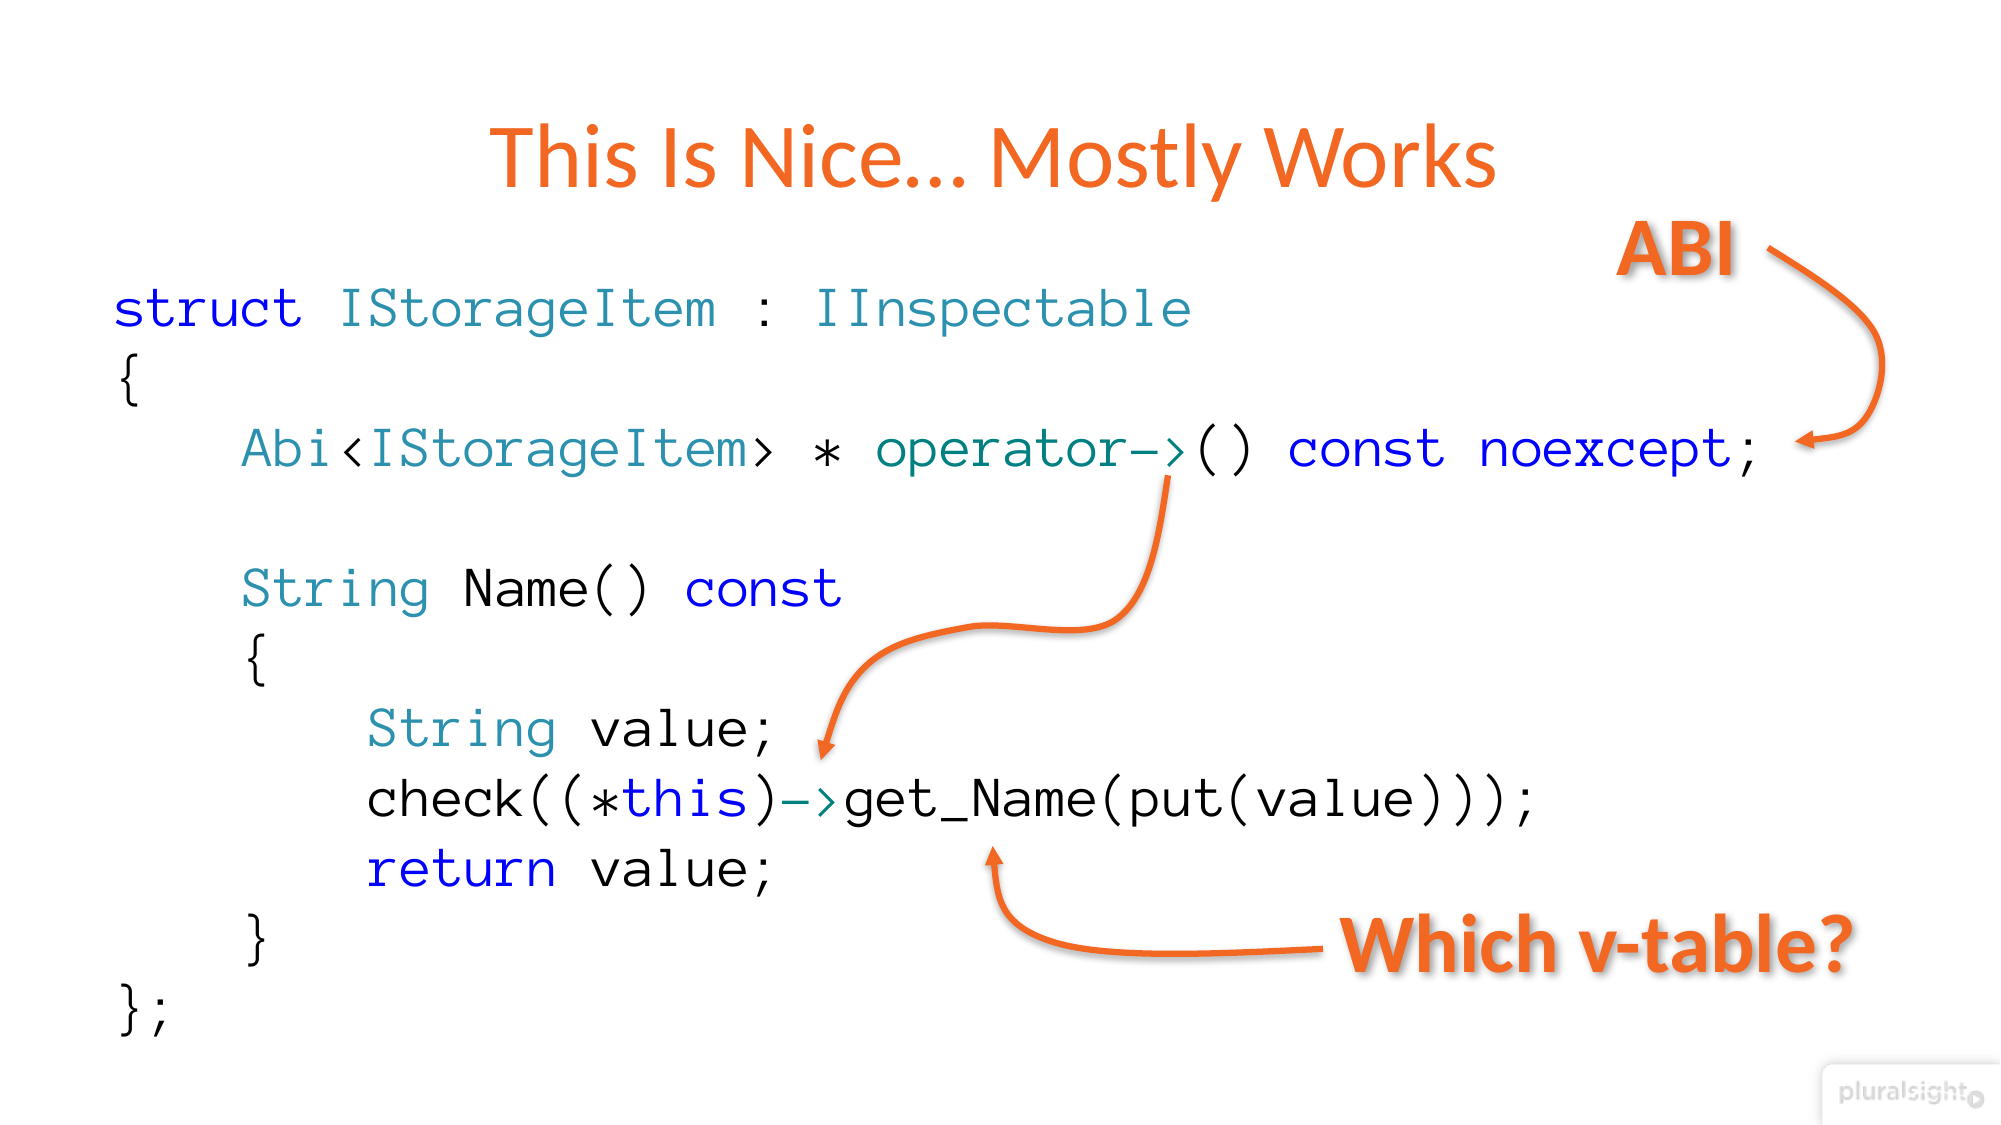

# This Is Nice… Mostly Works
ABI

struct IStorageItem : IInspectable
{
    Abi<IStorageItem> * operator->() const noexcept;

    String Name() const
    {
        String value;
        check((*this)->get_Name(put(value)));
        return value;
    }
};

Which v-table?